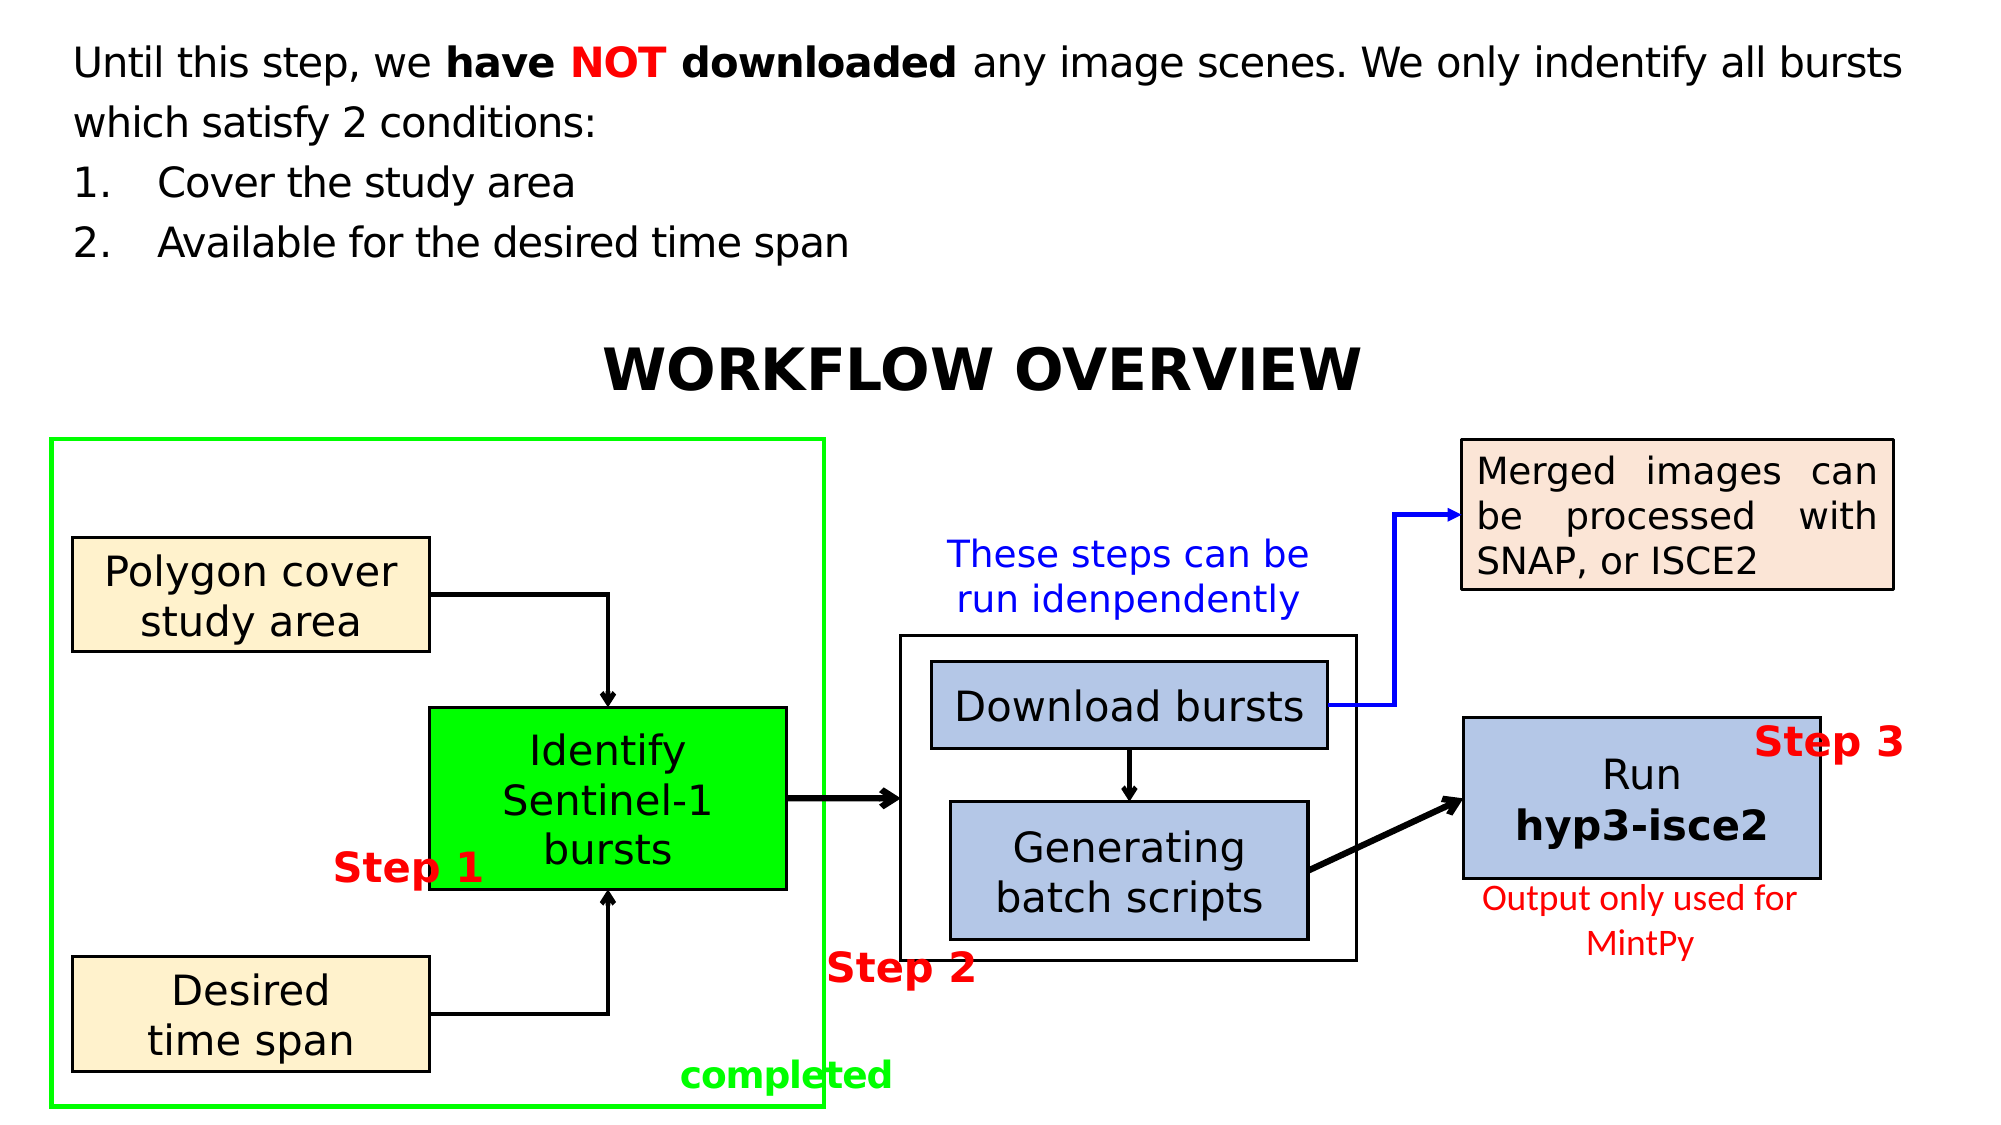

Until this step, we have NOT downloaded any image scenes. We only indentify all bursts which satisfy 2 conditions:
Cover the study area
Available for the desired time span
WORKFLOW OVERVIEW
Merged images can be processed with SNAP, or ISCE2
These steps can be run idenpendently
Polygon cover study area

Download bursts
Generating batch scripts
Identify Sentinel-1 bursts
Step 3
Run
hyp3-isce2
Step 1
Output only used for MintPy
Step 2
Desired
time span

completed